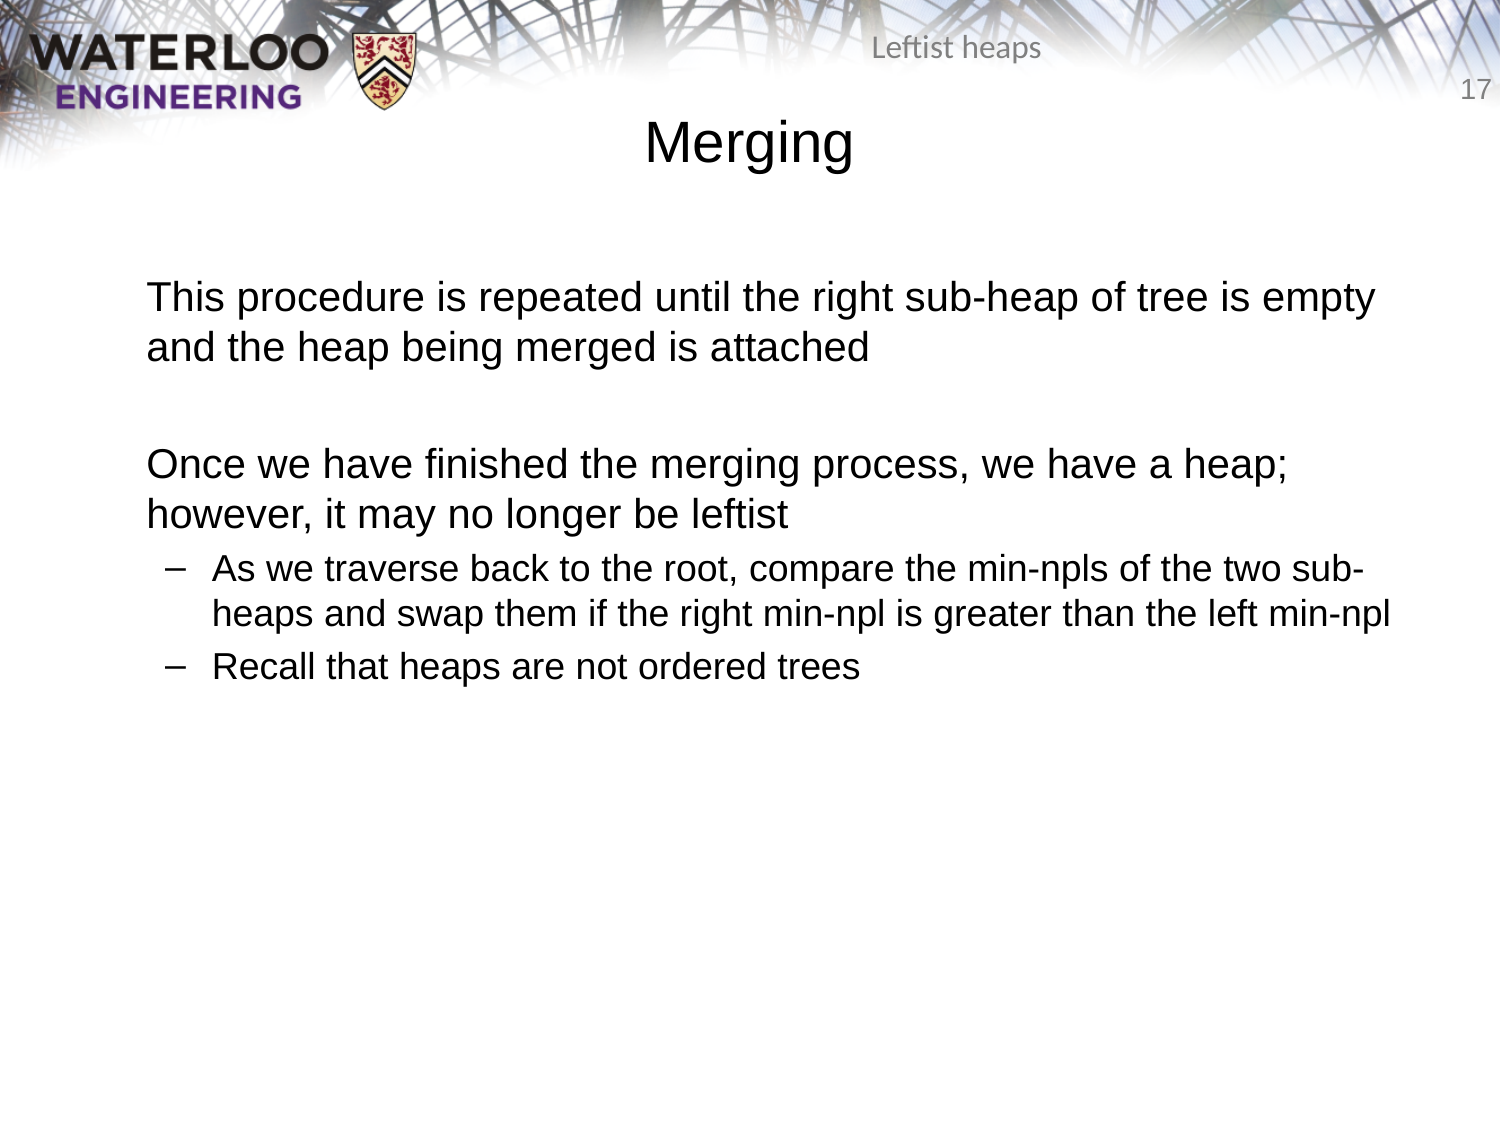

# Merging
	This procedure is repeated until the right sub-heap of tree is empty and the heap being merged is attached

	Once we have finished the merging process, we have a heap; however, it may no longer be leftist
As we traverse back to the root, compare the min-npls of the two sub-heaps and swap them if the right min-npl is greater than the left min-npl
Recall that heaps are not ordered trees